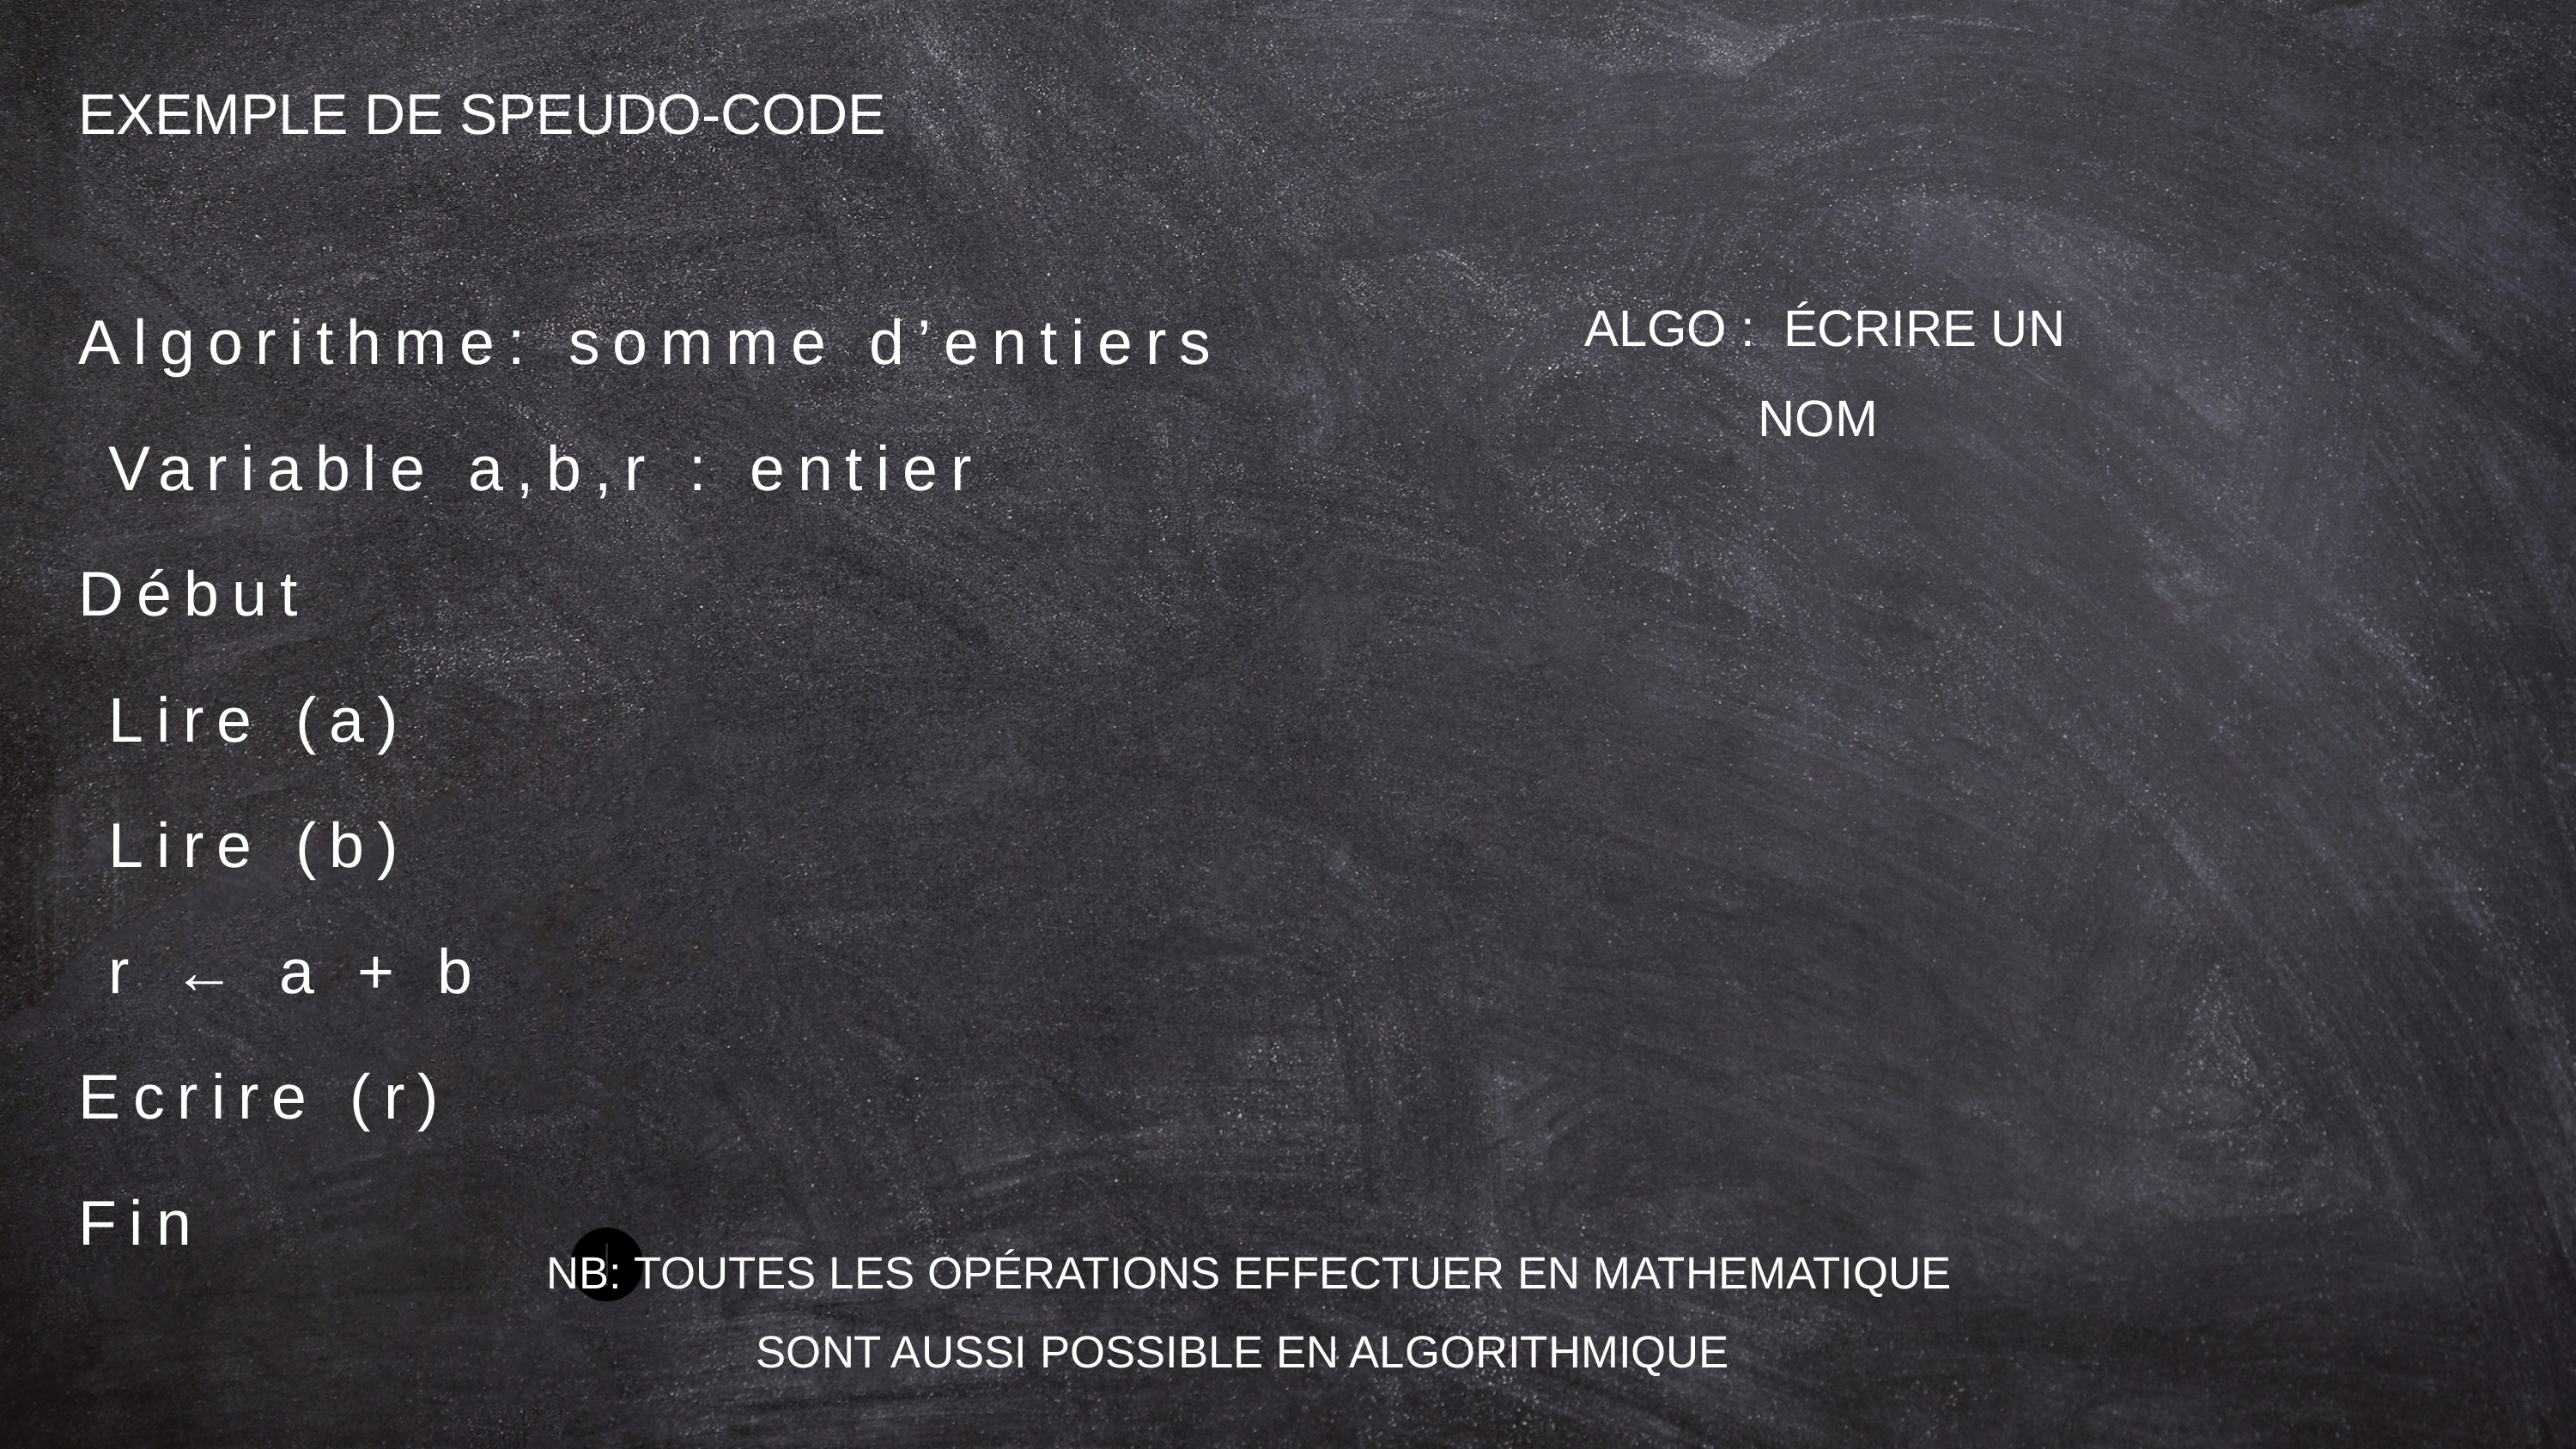

EXEMPLE DE SPEUDO-CODE
Algorithme: somme d’entiers
 Variable a,b,r : entier
Début
 Lire (a)
 Lire (b)
 r ← a + b
Ecrire (r)
Fin
ALGO :  ÉCRIRE UN NOM
NB: TOUTES LES OPÉRATIONS EFFECTUER EN MATHEMATIQUE
SONT AUSSI POSSIBLE EN ALGORITHMIQUE